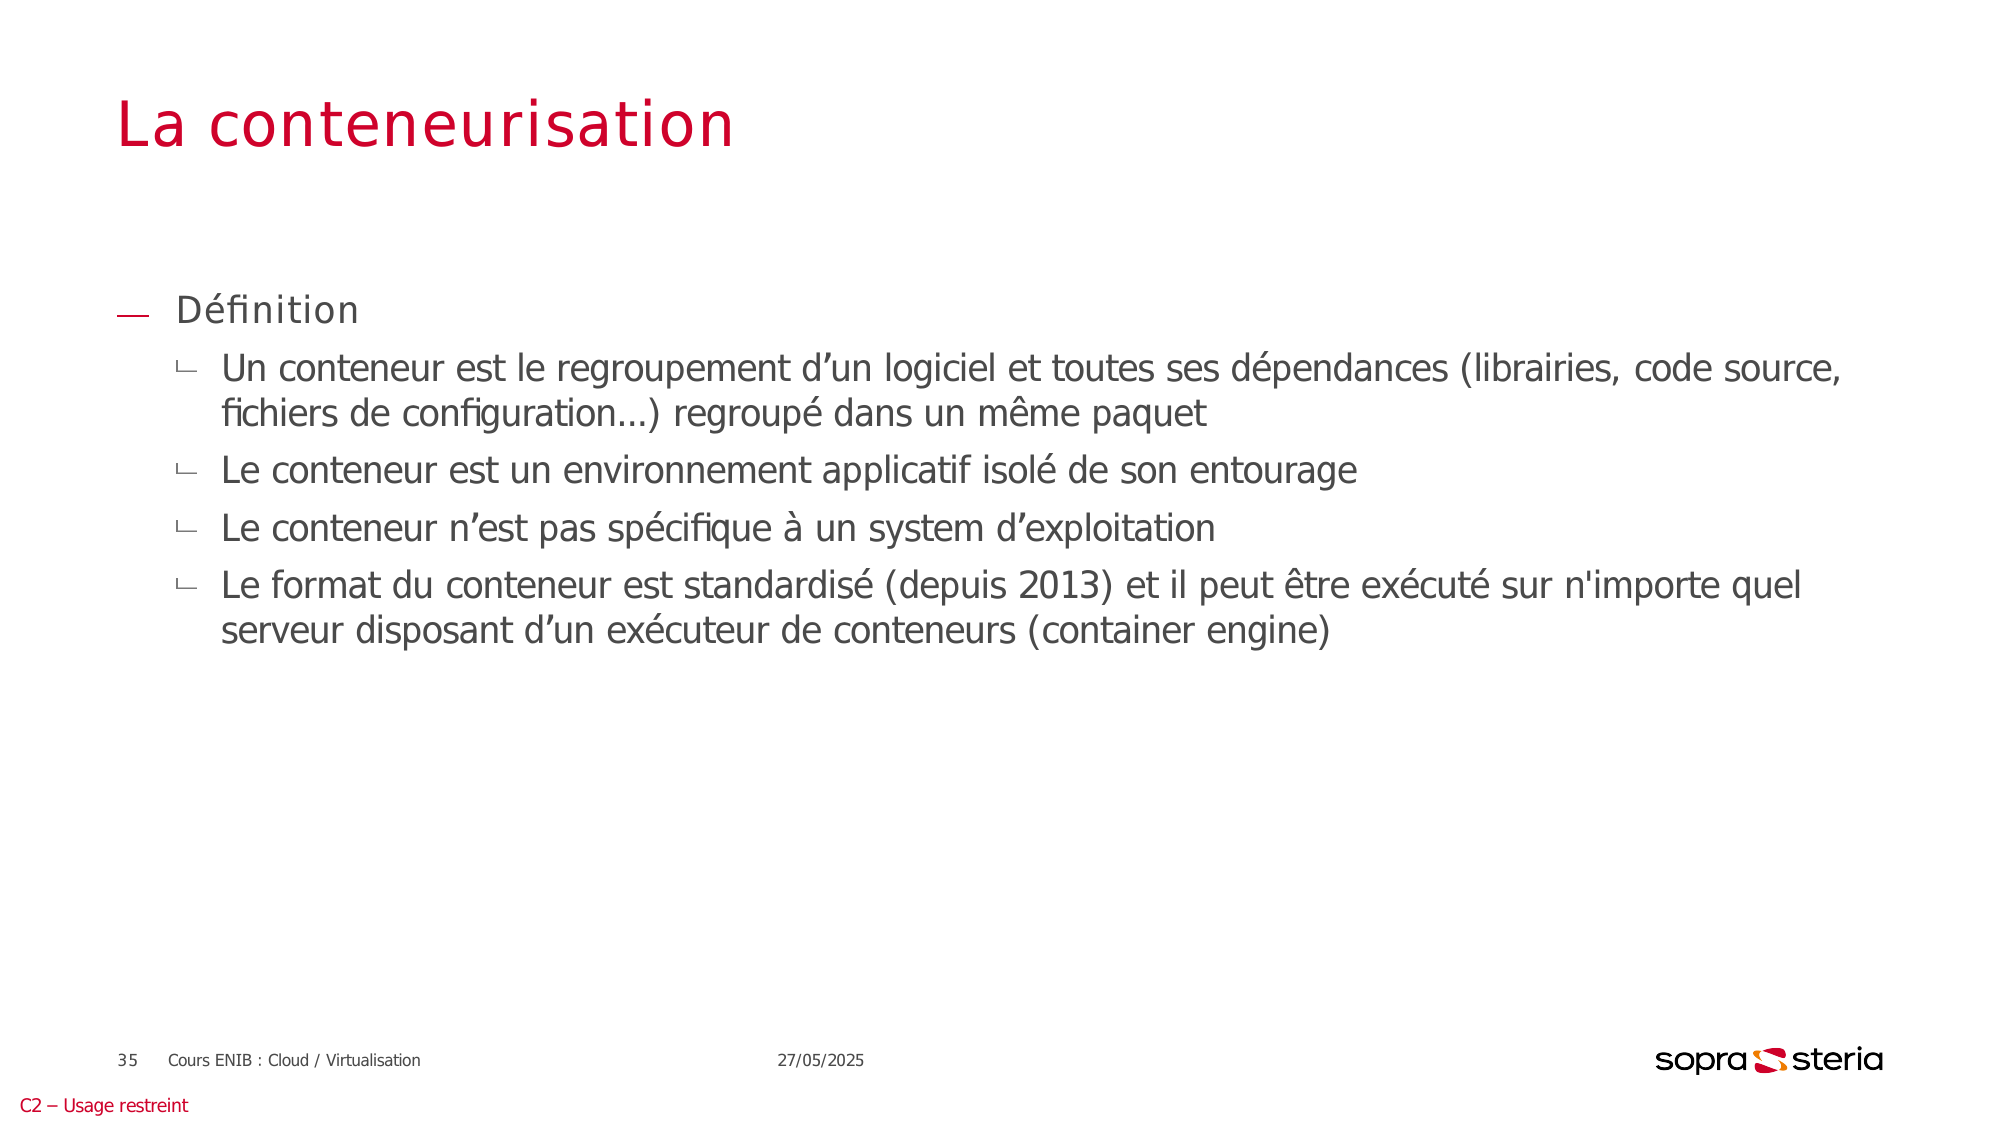

# La conteneurisation

Définition
Un conteneur est le regroupement d’un logiciel et toutes ses dépendances (librairies, code source, fichiers de configuration…) regroupé dans un même paquet
Le conteneur est un environnement applicatif isolé de son entourage
Le conteneur n’est pas spécifique à un system d’exploitation
Le format du conteneur est standardisé (depuis 2013) et il peut être exécuté sur n'importe quel serveur disposant d’un exécuteur de conteneurs (container engine)

35
Cours ENIB : Cloud / Virtualisation
27/05/2025